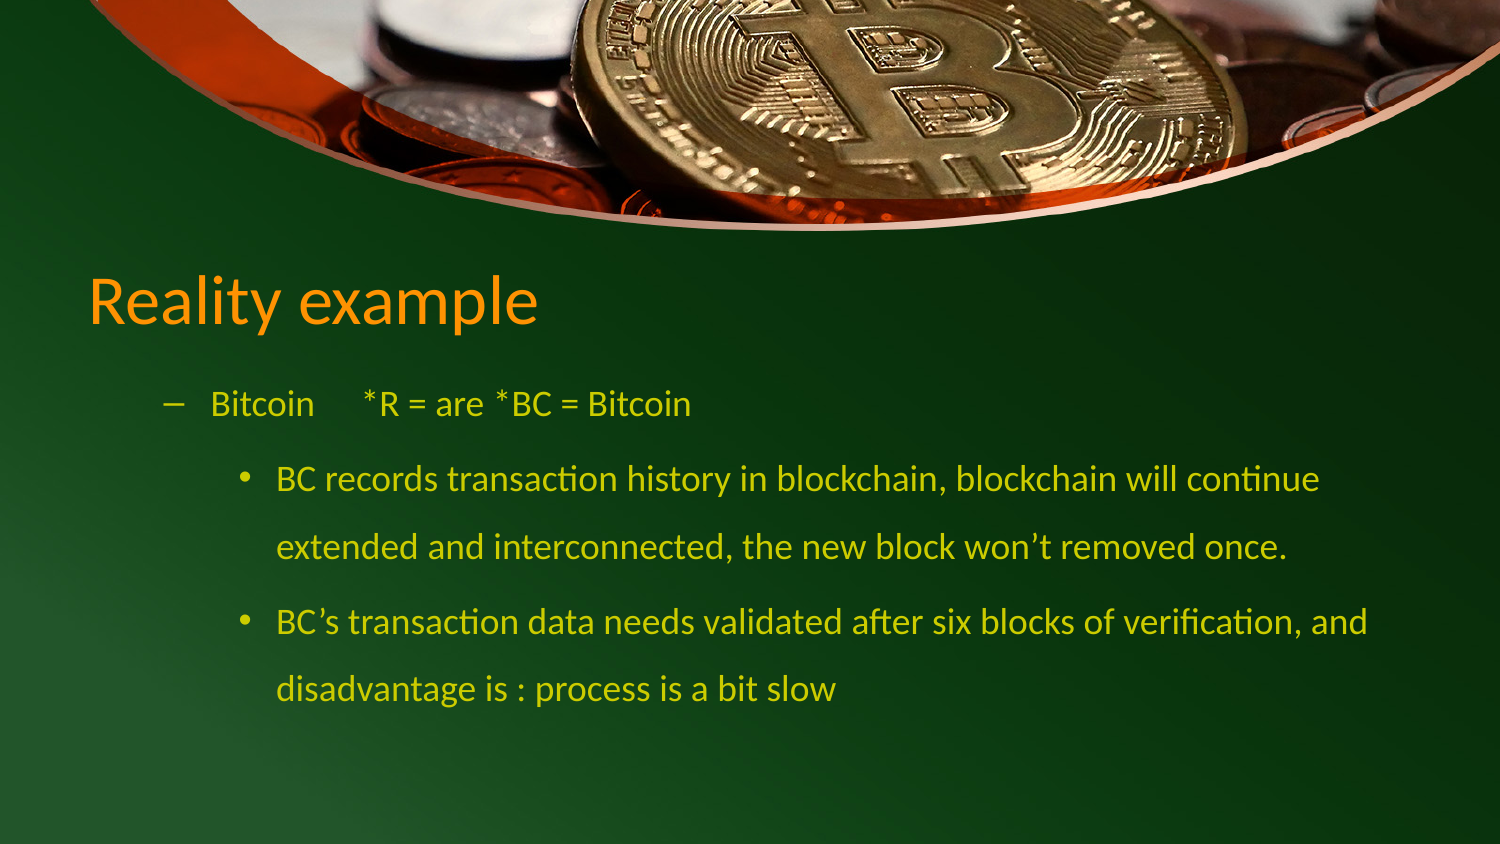

# Reality example
Bitcoin	*R = are *BC = Bitcoin
BC records transaction history in blockchain, blockchain will continue extended and interconnected, the new block won’t removed once.
BC’s transaction data needs validated after six blocks of verification, and disadvantage is : process is a bit slow